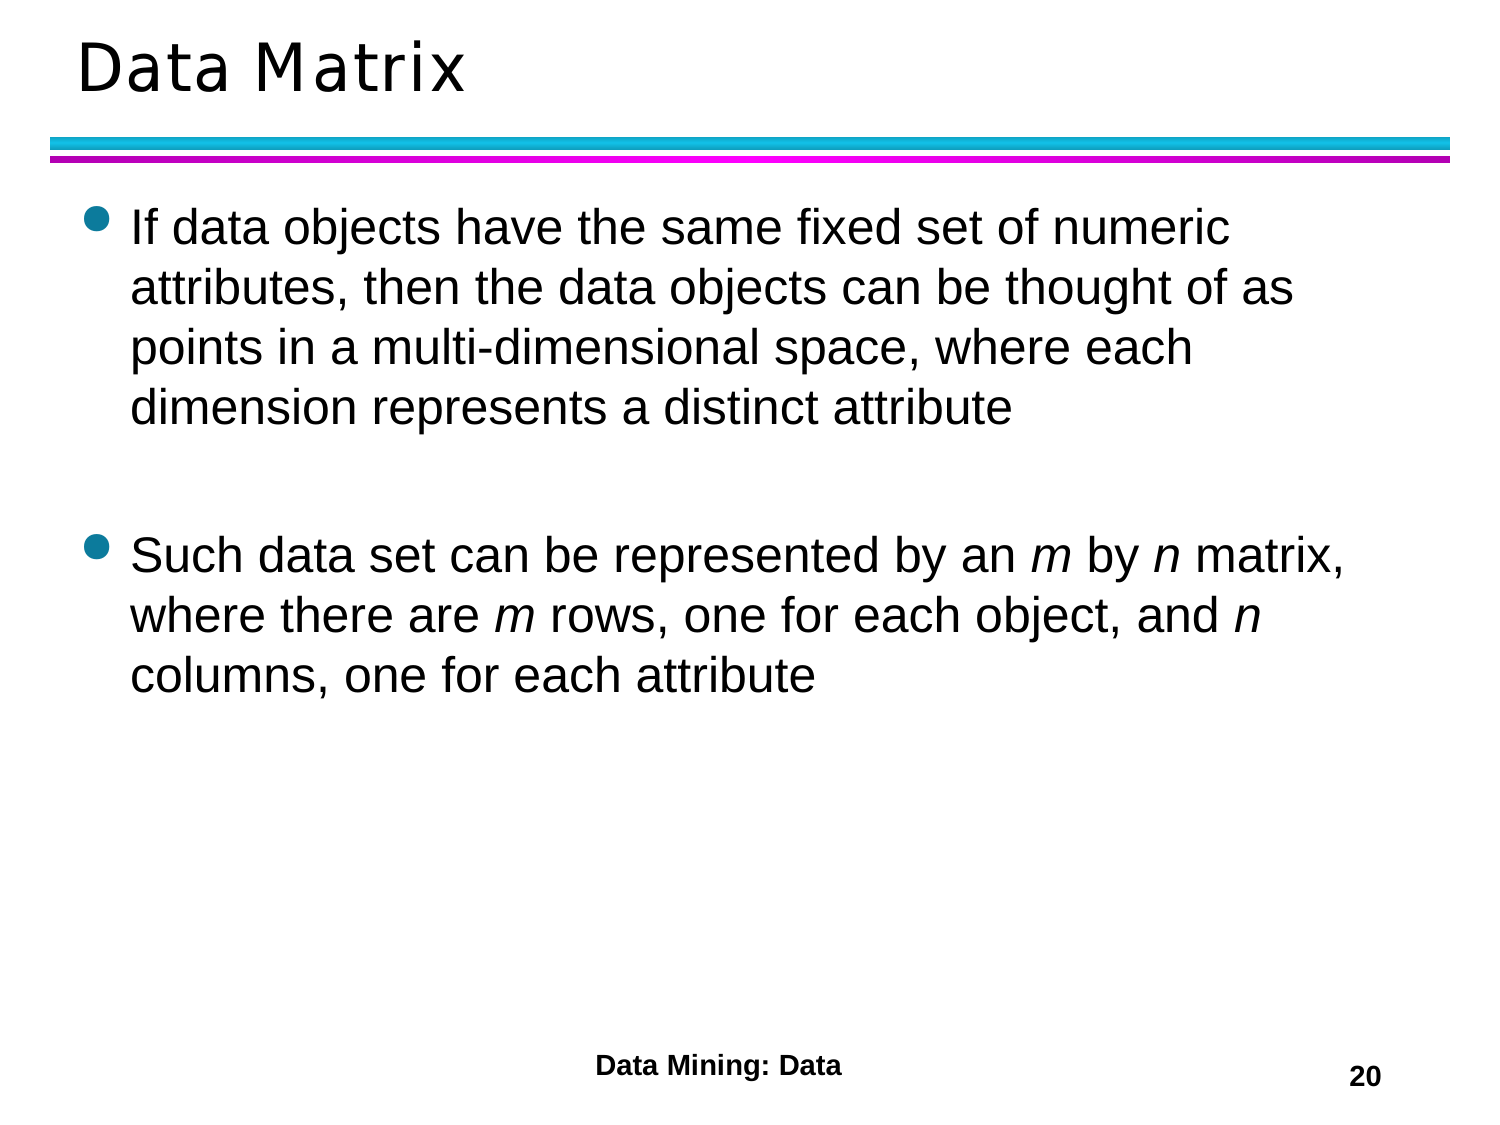

# Data Matrix
If data objects have the same fixed set of numeric attributes, then the data objects can be thought of as points in a multi-dimensional space, where each dimension represents a distinct attribute

Such data set can be represented by an m by n matrix, where there are m rows, one for each object, and n columns, one for each attribute